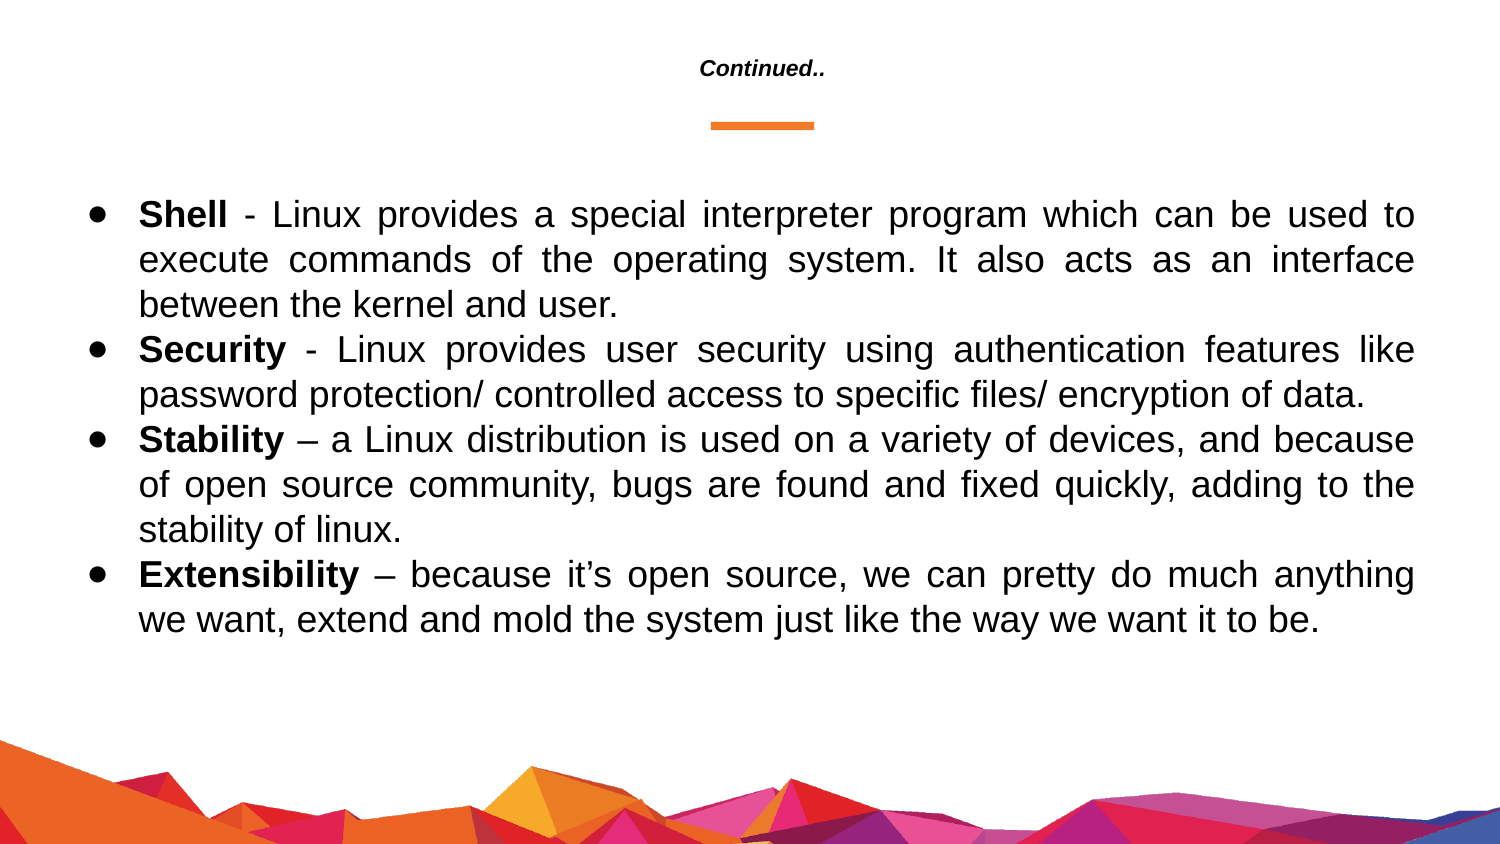

# Continued..

Shell - Linux provides a special interpreter program which can be used to execute commands of the operating system. It also acts as an interface between the kernel and user.
Security - Linux provides user security using authentication features like password protection/ controlled access to specific files/ encryption of data.
Stability – a Linux distribution is used on a variety of devices, and because of open source community, bugs are found and fixed quickly, adding to the stability of linux.
Extensibility – because it’s open source, we can pretty do much anything we want, extend and mold the system just like the way we want it to be.